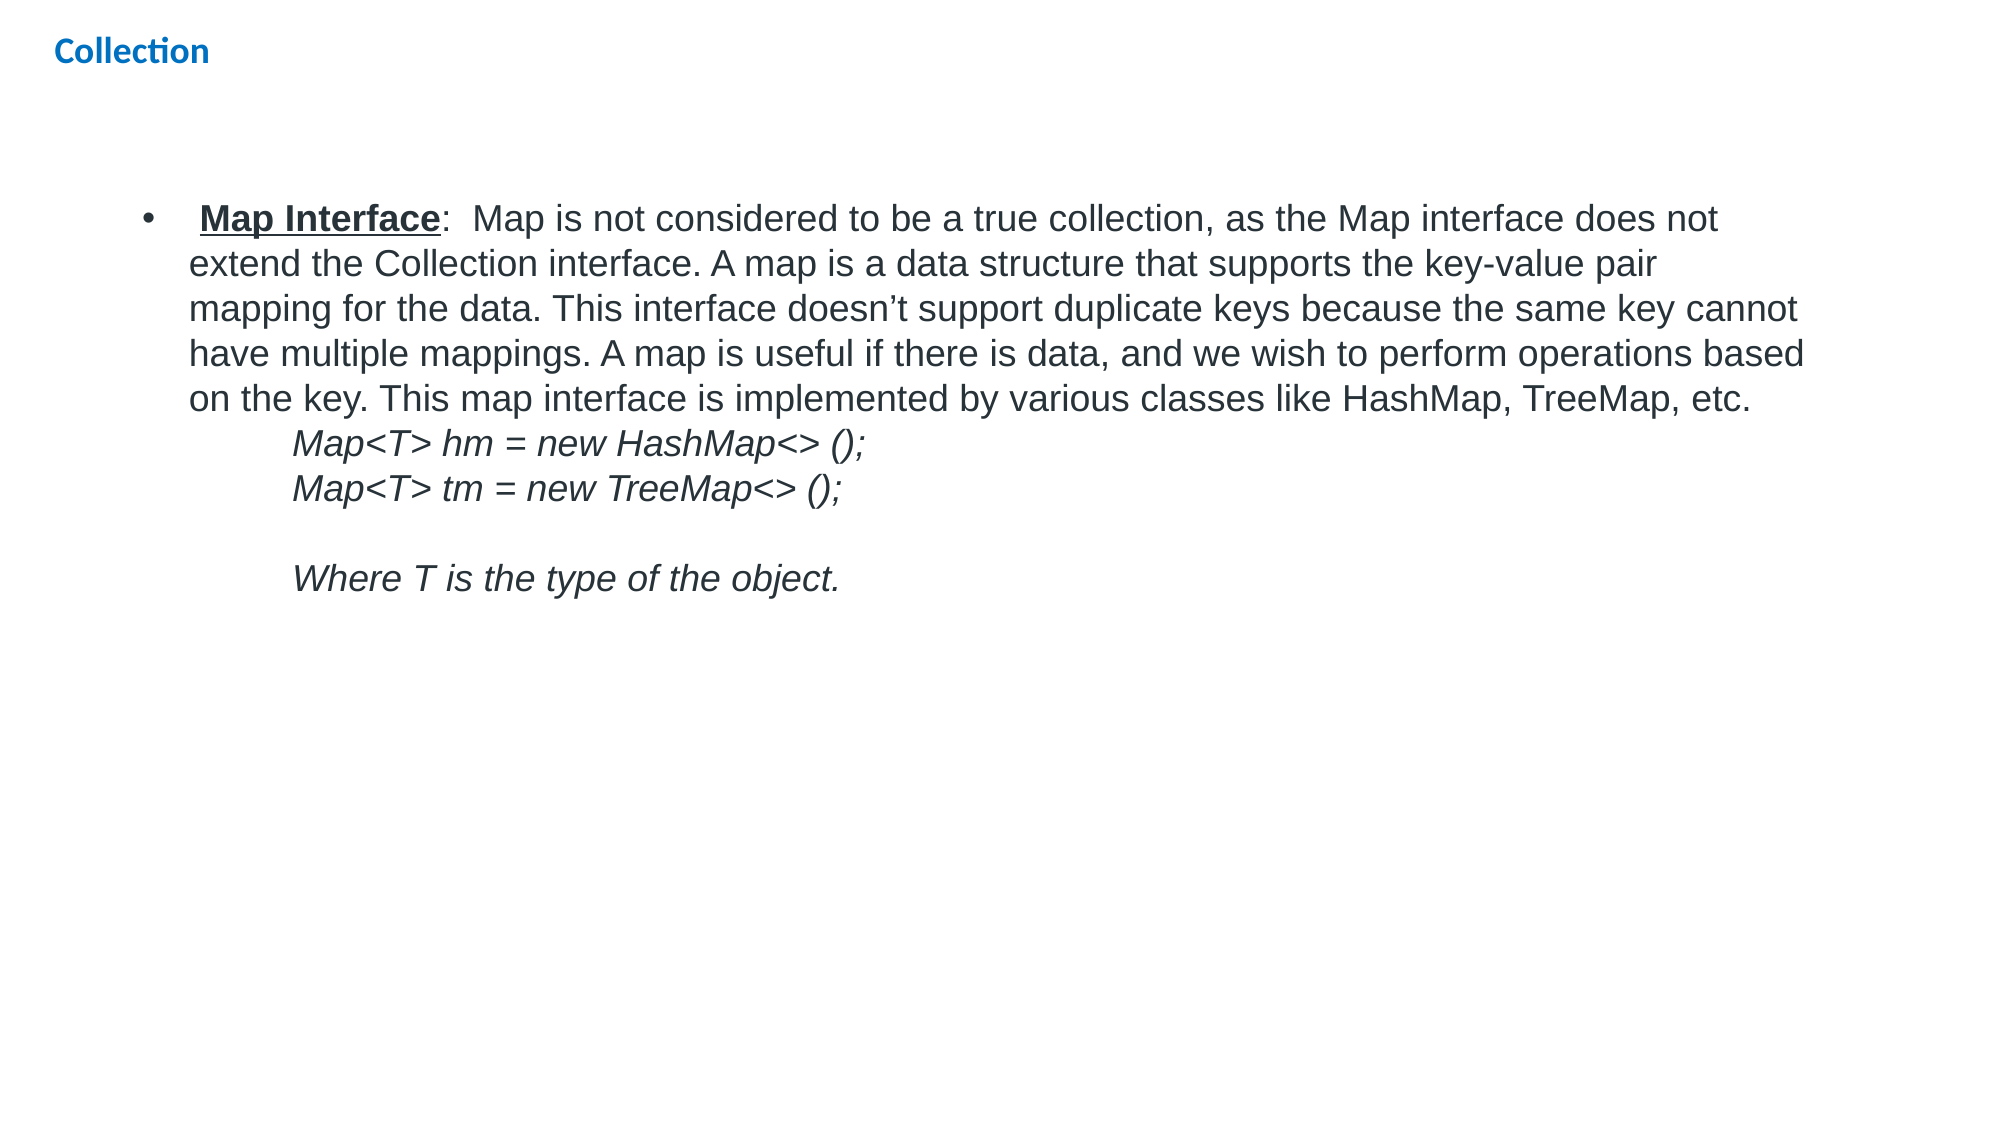

Collection
 Map Interface:  Map is not considered to be a true collection, as the Map interface does not extend the Collection interface. A map is a data structure that supports the key-value pair mapping for the data. This interface doesn’t support duplicate keys because the same key cannot have multiple mappings. A map is useful if there is data, and we wish to perform operations based on the key. This map interface is implemented by various classes like HashMap, TreeMap, etc.
Map<T> hm = new HashMap<> (); 
Map<T> tm = new TreeMap<> ();
 
Where T is the type of the object.